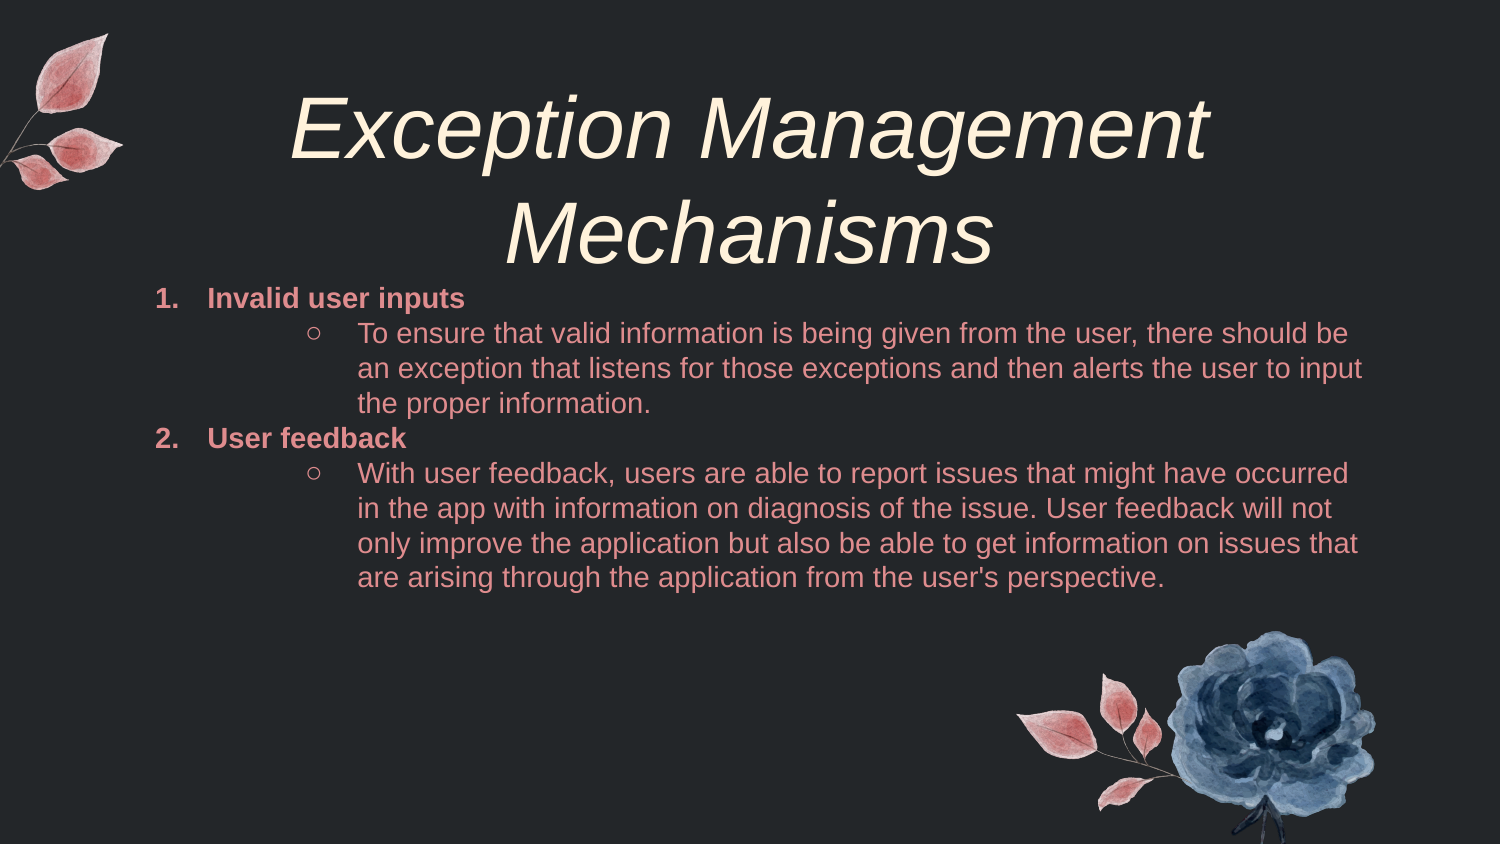

# Exception Management Mechanisms
Invalid user inputs
To ensure that valid information is being given from the user, there should be an exception that listens for those exceptions and then alerts the user to input the proper information.
User feedback
With user feedback, users are able to report issues that might have occurred in the app with information on diagnosis of the issue. User feedback will not only improve the application but also be able to get information on issues that are arising through the application from the user's perspective.